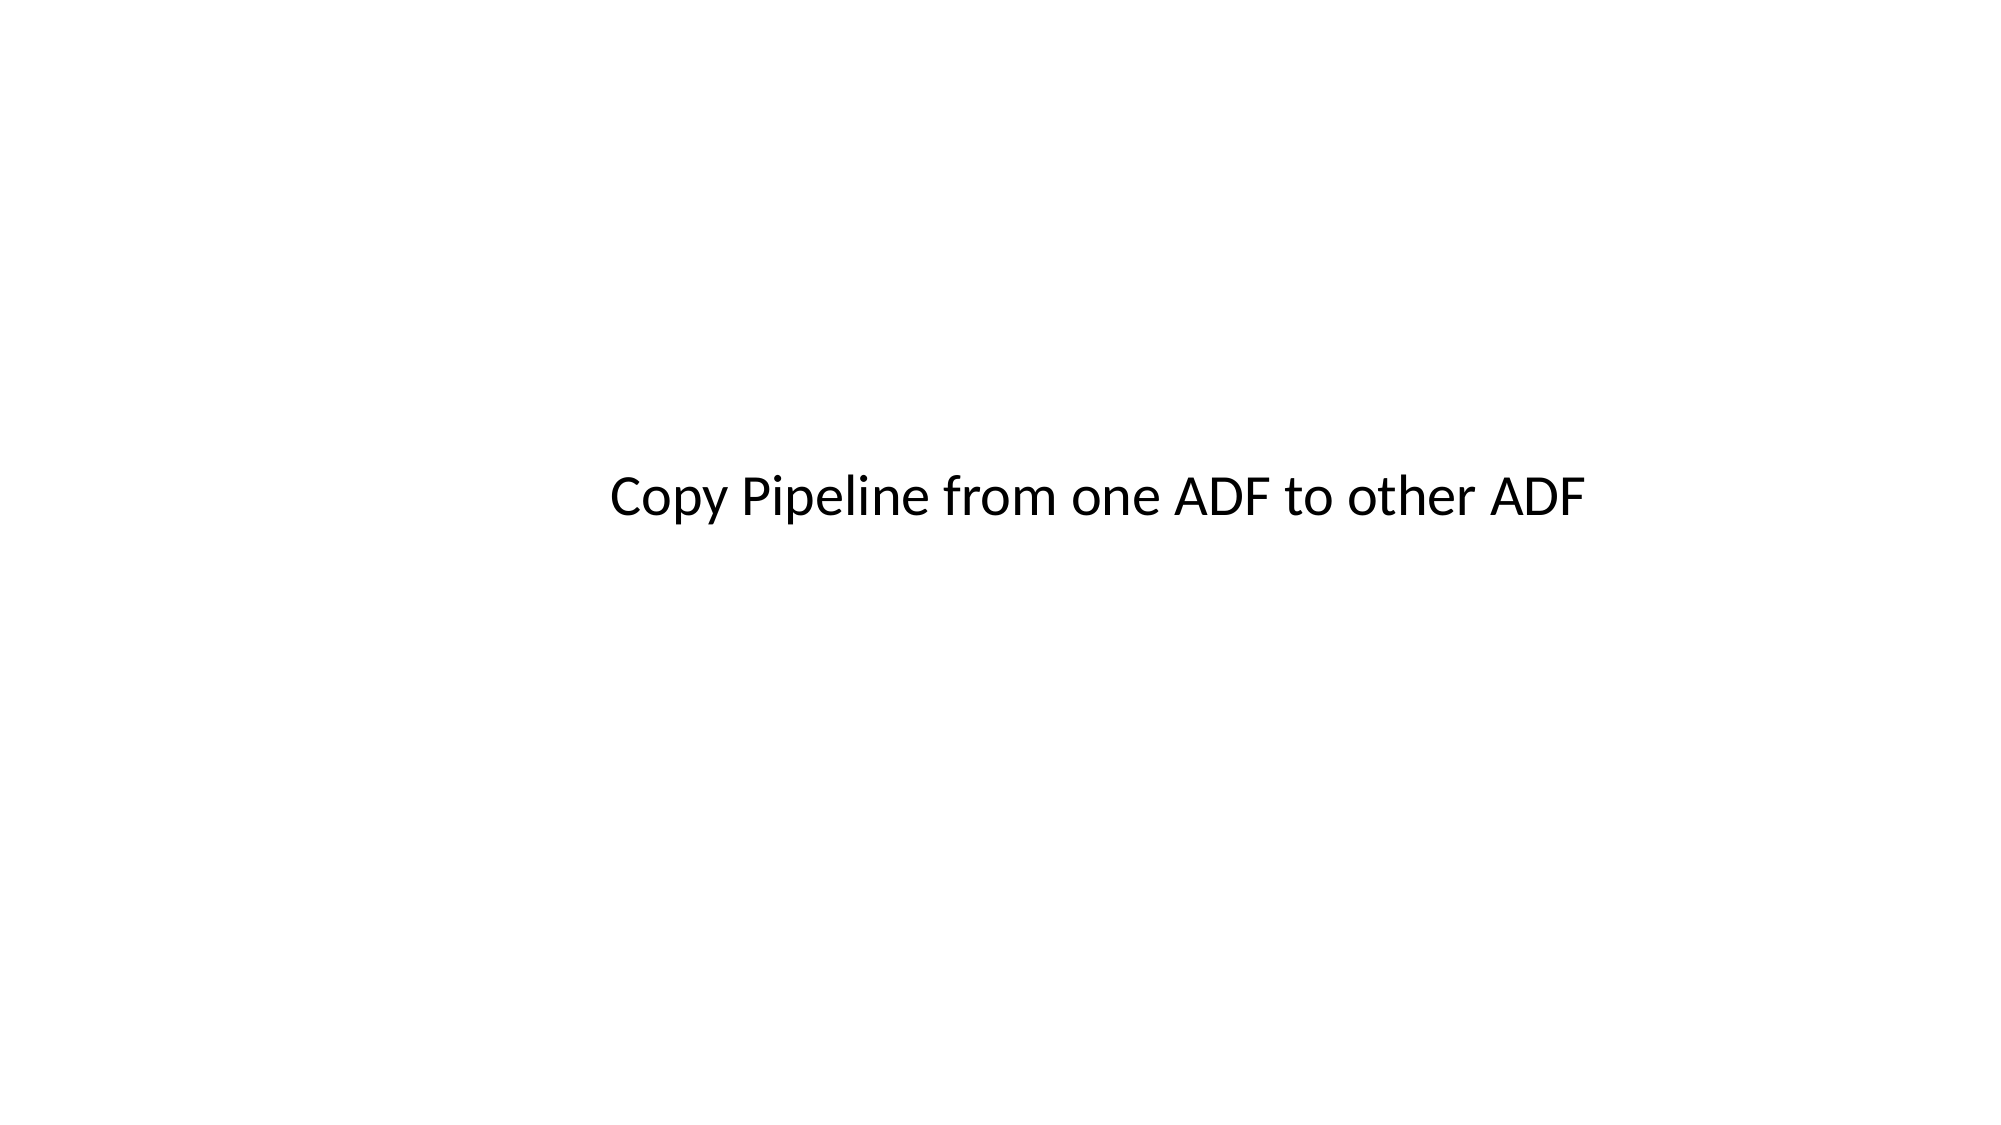

Copy Pipeline from one ADF to other ADF